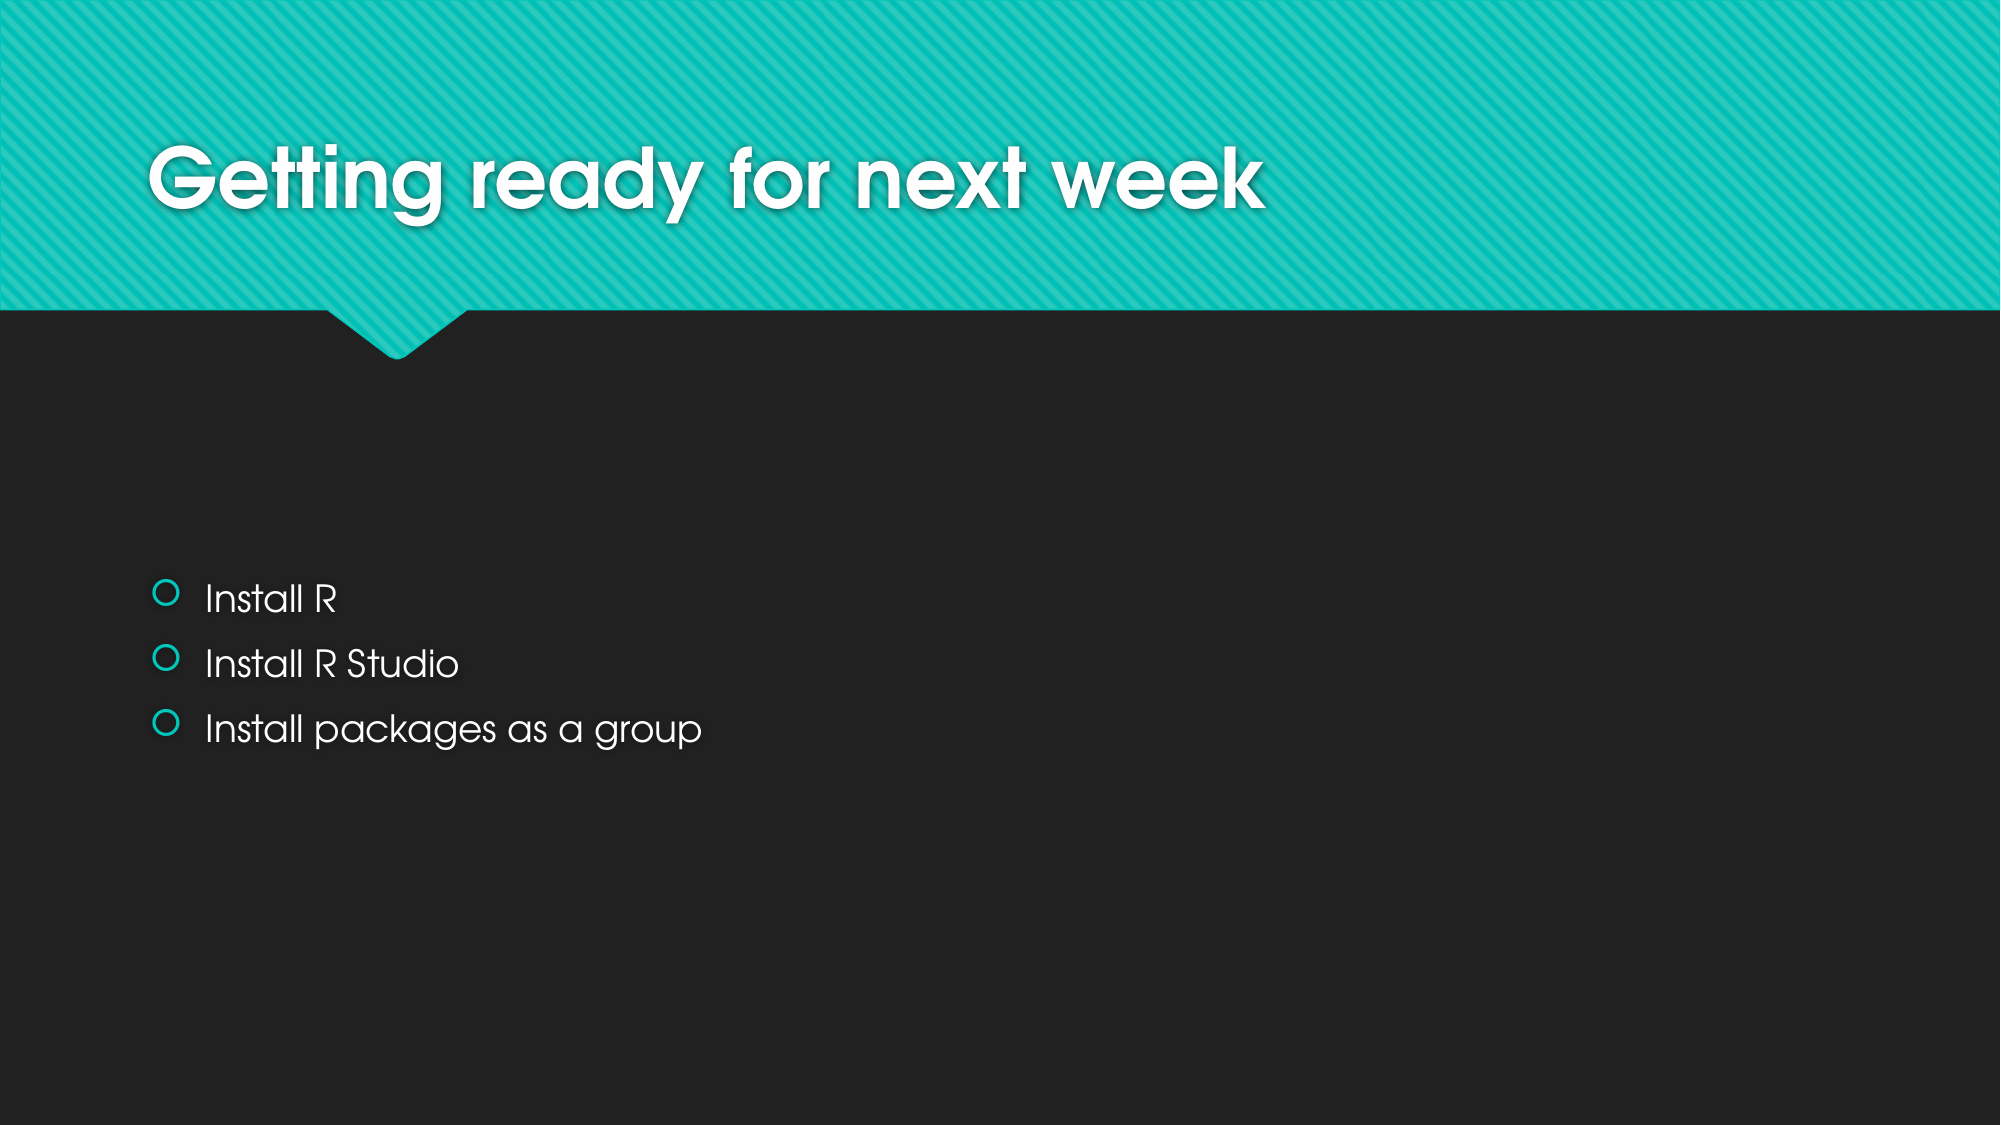

# Getting ready for next week
Install R
Install R Studio
Install packages as a group